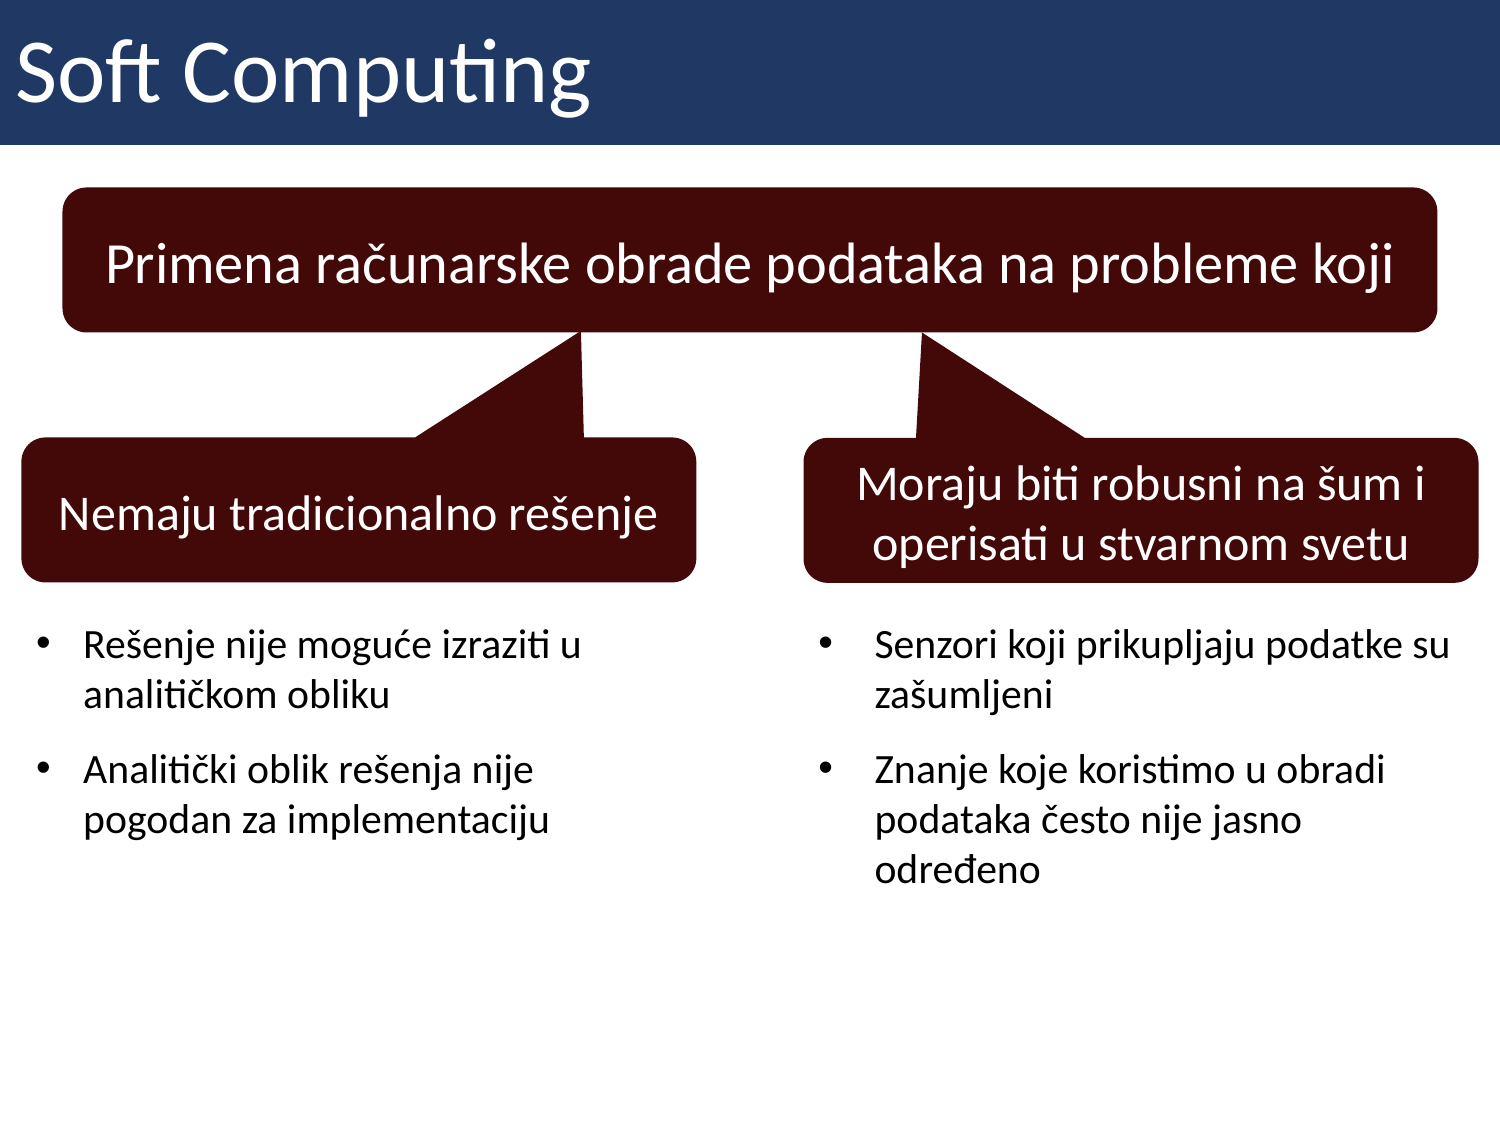

# Soft Computing
Primena računarske obrade podataka na probleme koji
Nemaju tradicionalno rešenje
Moraju biti robusni na šum i operisati u stvarnom svetu
Rešenje nije moguće izraziti u analitičkom obliku
Analitički oblik rešenja nije pogodan za implementaciju

Senzori koji prikupljaju podatke su zašumljeni
Znanje koje koristimo u obradi podataka često nije jasno određeno